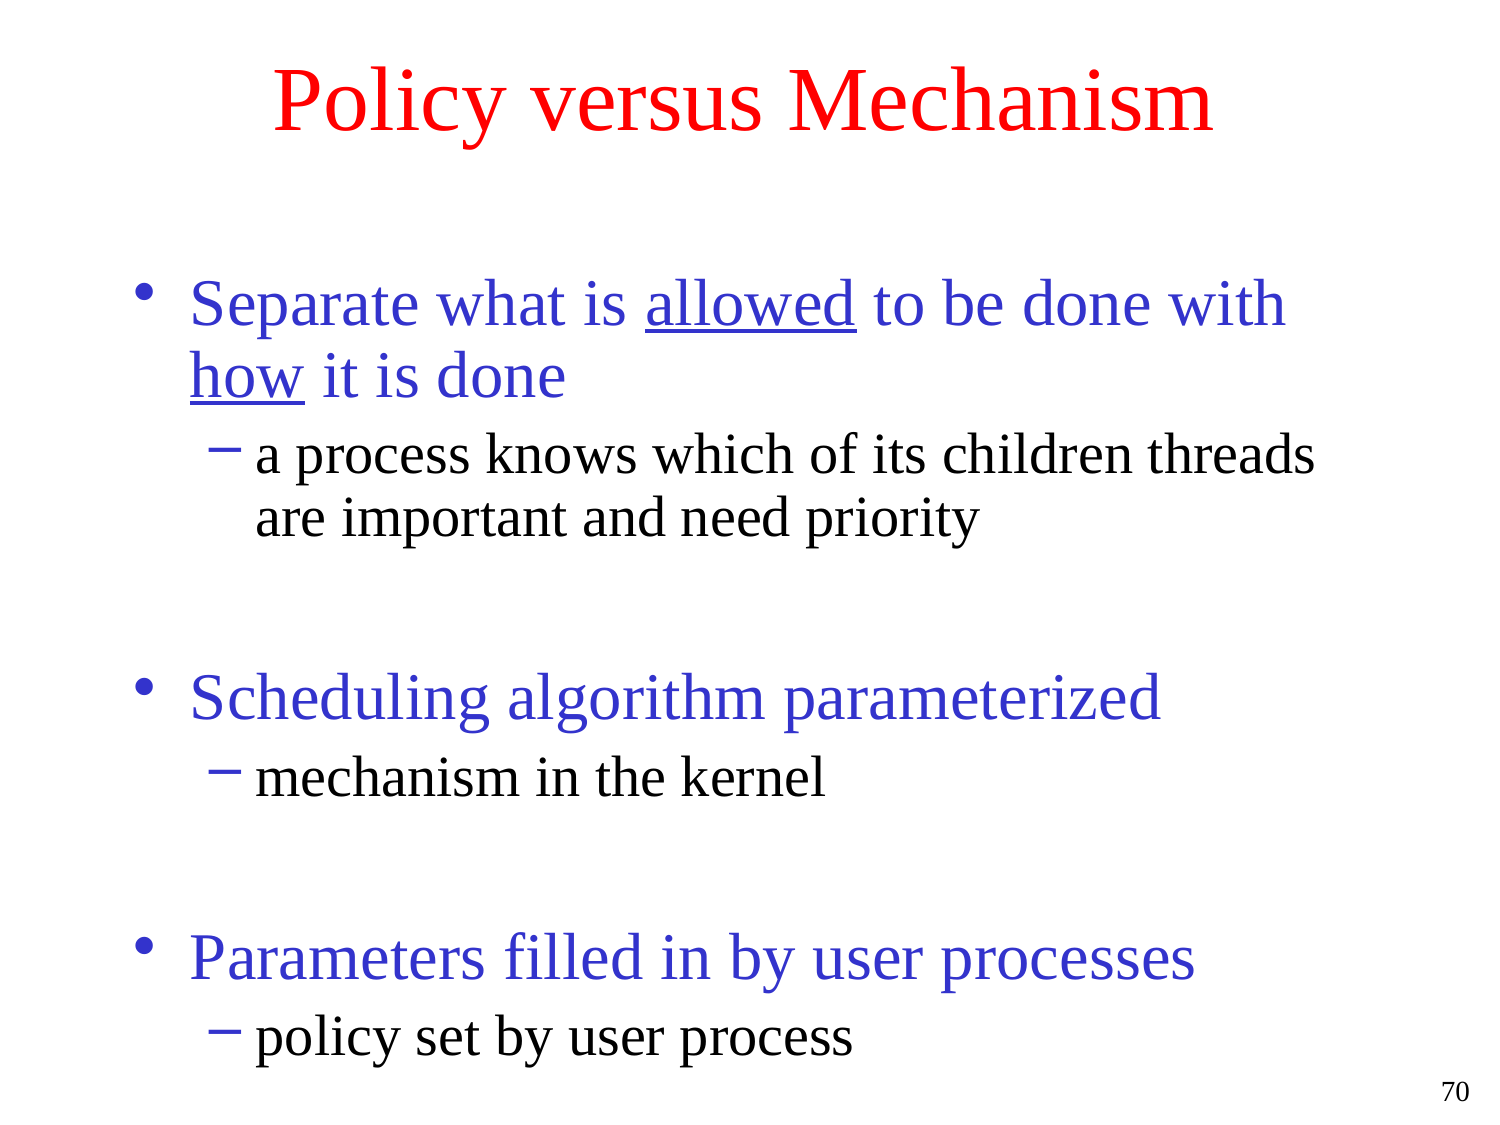

# Policy versus Mechanism
Separate what is allowed to be done with how it is done
a process knows which of its children threads are important and need priority

Scheduling algorithm parameterized
mechanism in the kernel

Parameters filled in by user processes
policy set by user process

70